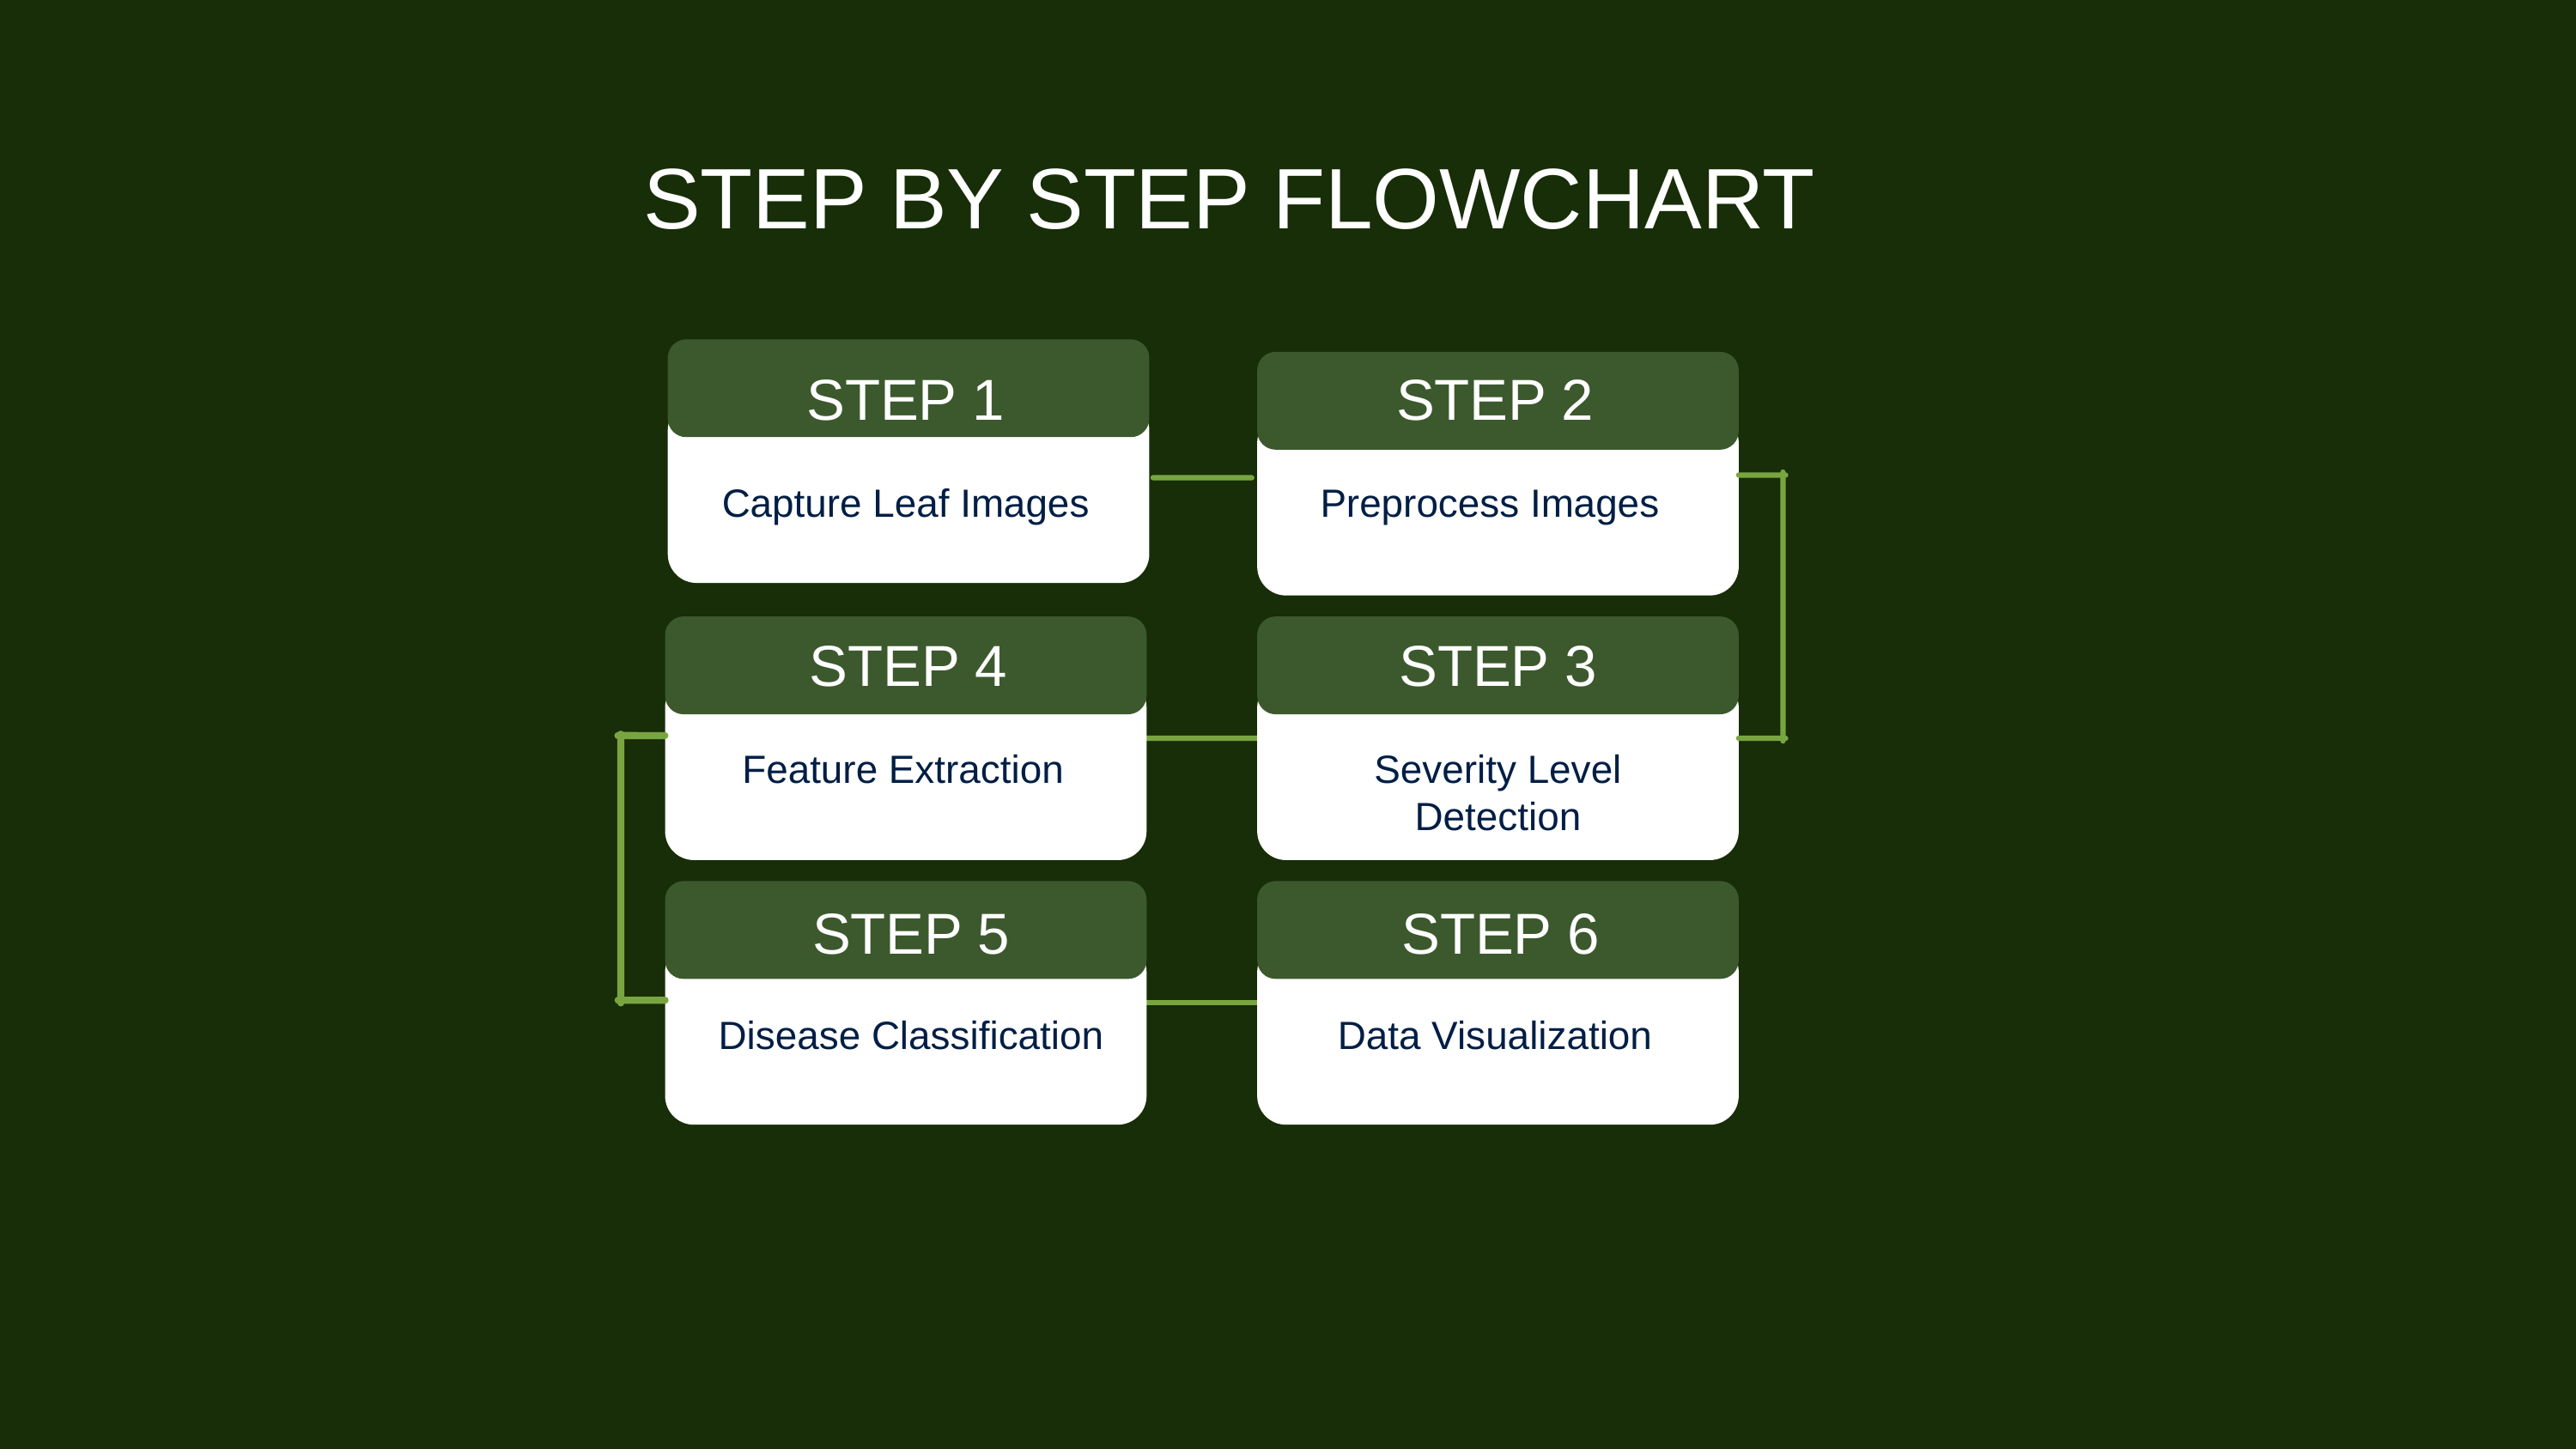

STEP BY STEP FLOWCHART

STEP 1
STEP 2

Capture Leaf Images
Preprocess Images

STEP 4
STEP 3

Feature Extraction
Severity Level Detection

STEP 5
STEP 6

Disease Classification
Data Visualization